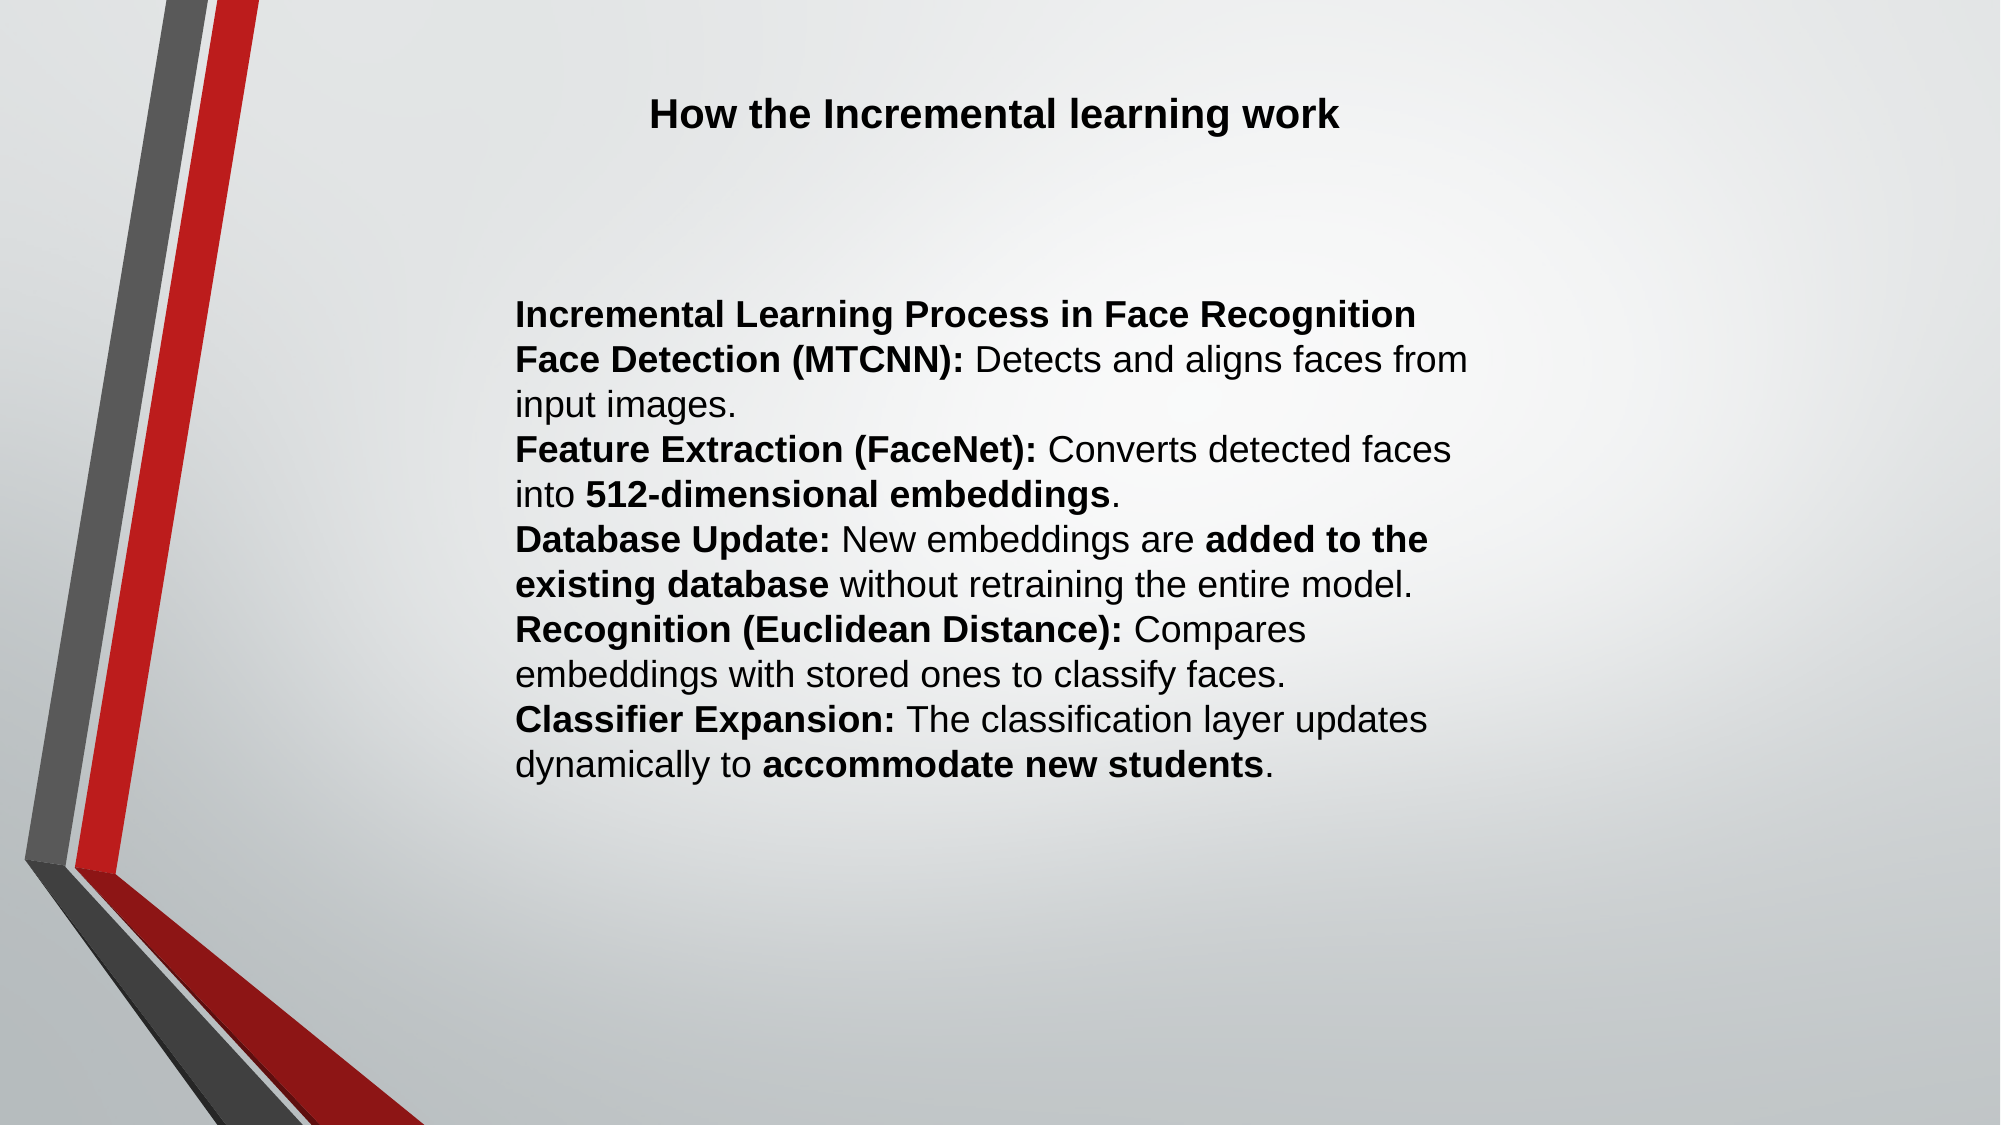

How the Incremental learning work
Incremental Learning Process in Face Recognition
Face Detection (MTCNN): Detects and aligns faces from input images.
Feature Extraction (FaceNet): Converts detected faces into 512-dimensional embeddings.
Database Update: New embeddings are added to the existing database without retraining the entire model.
Recognition (Euclidean Distance): Compares embeddings with stored ones to classify faces.
Classifier Expansion: The classification layer updates dynamically to accommodate new students.